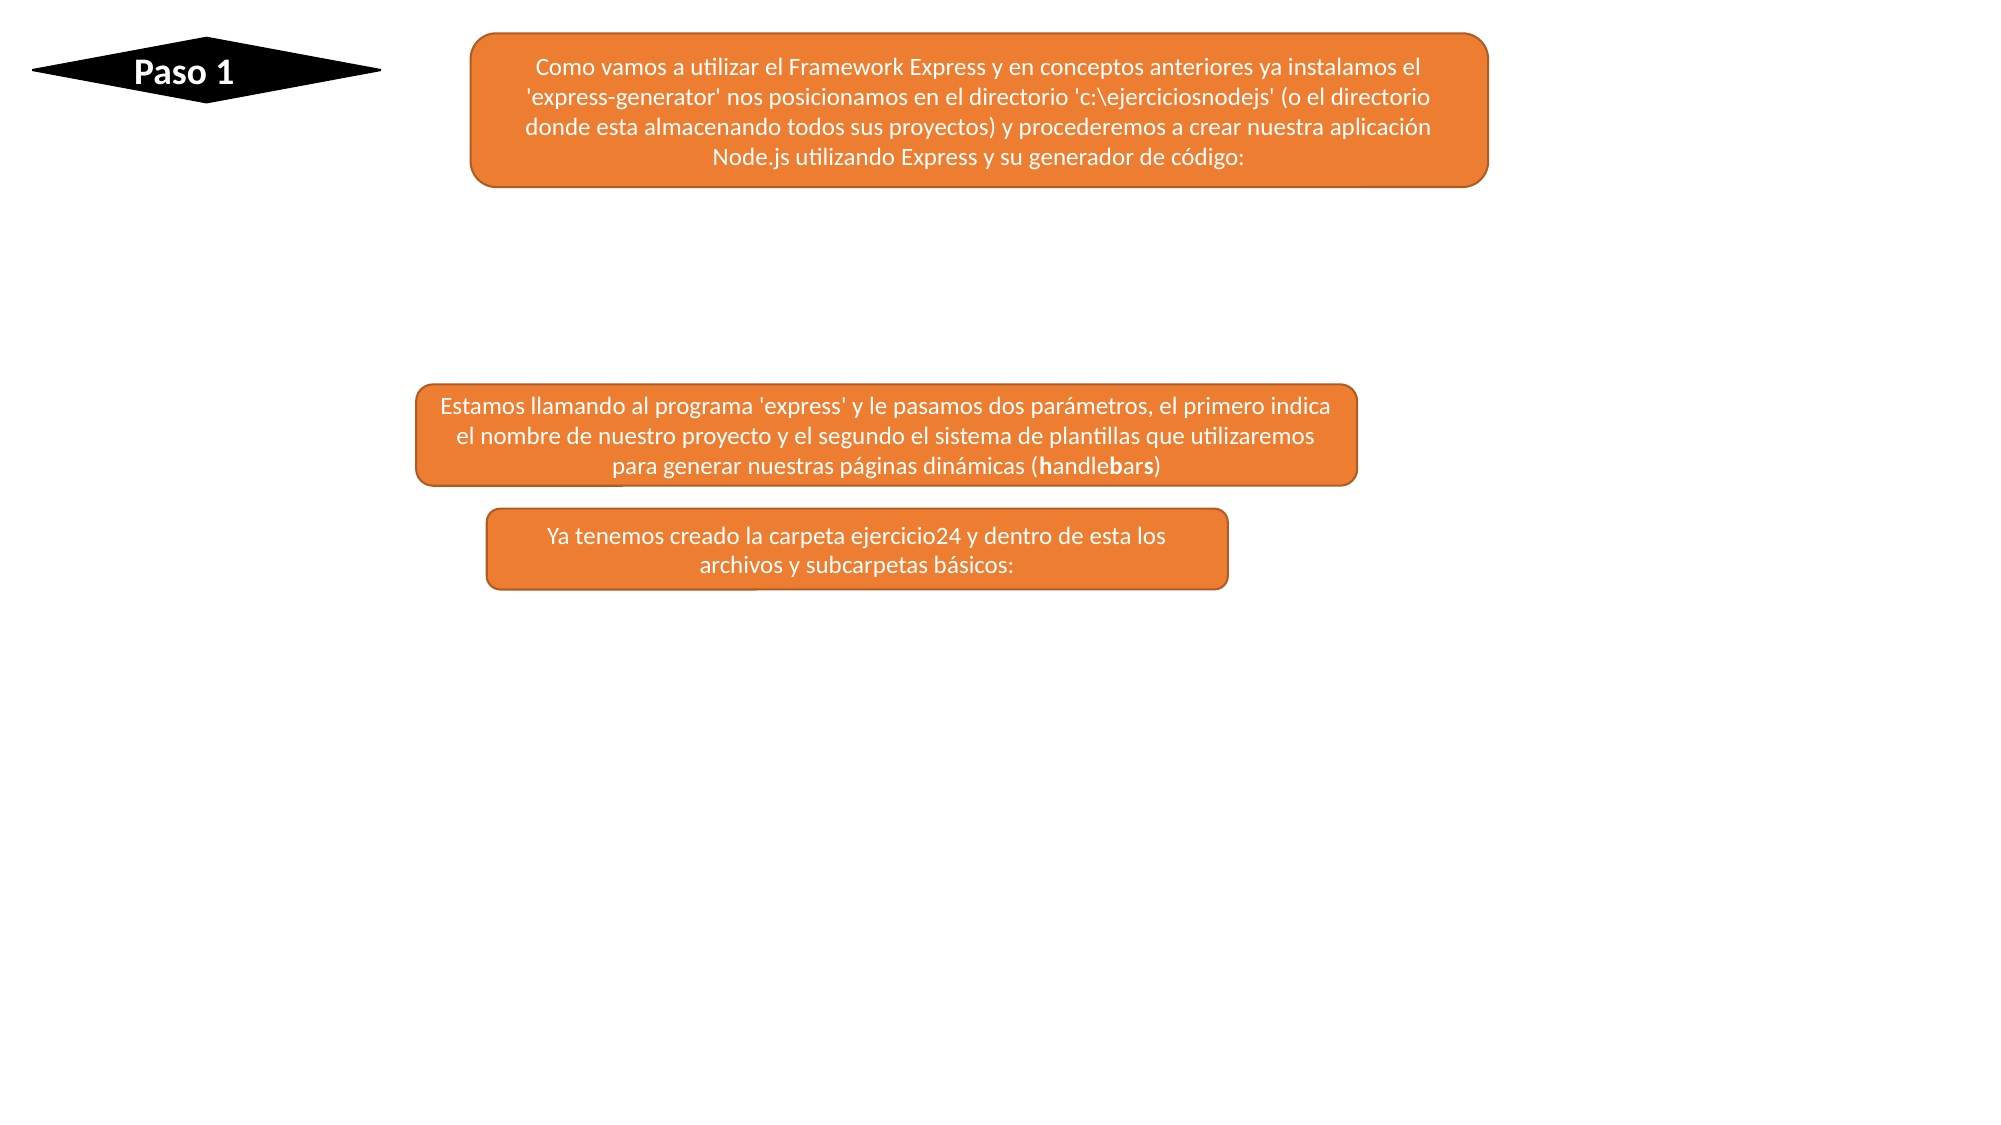

Como vamos a utilizar el Framework Express y en conceptos anteriores ya instalamos el 'express-generator' nos posicionamos en el directorio 'c:\ejerciciosnodejs' (o el directorio donde esta almacenando todos sus proyectos) y procederemos a crear nuestra aplicación Node.js utilizando Express y su generador de código:
Paso 1

Estamos llamando al programa 'express' y le pasamos dos parámetros, el primero indica el nombre de nuestro proyecto y el segundo el sistema de plantillas que utilizaremos para generar nuestras páginas dinámicas (handlebars)
Ya tenemos creado la carpeta ejercicio24 y dentro de esta los archivos y subcarpetas básicos: